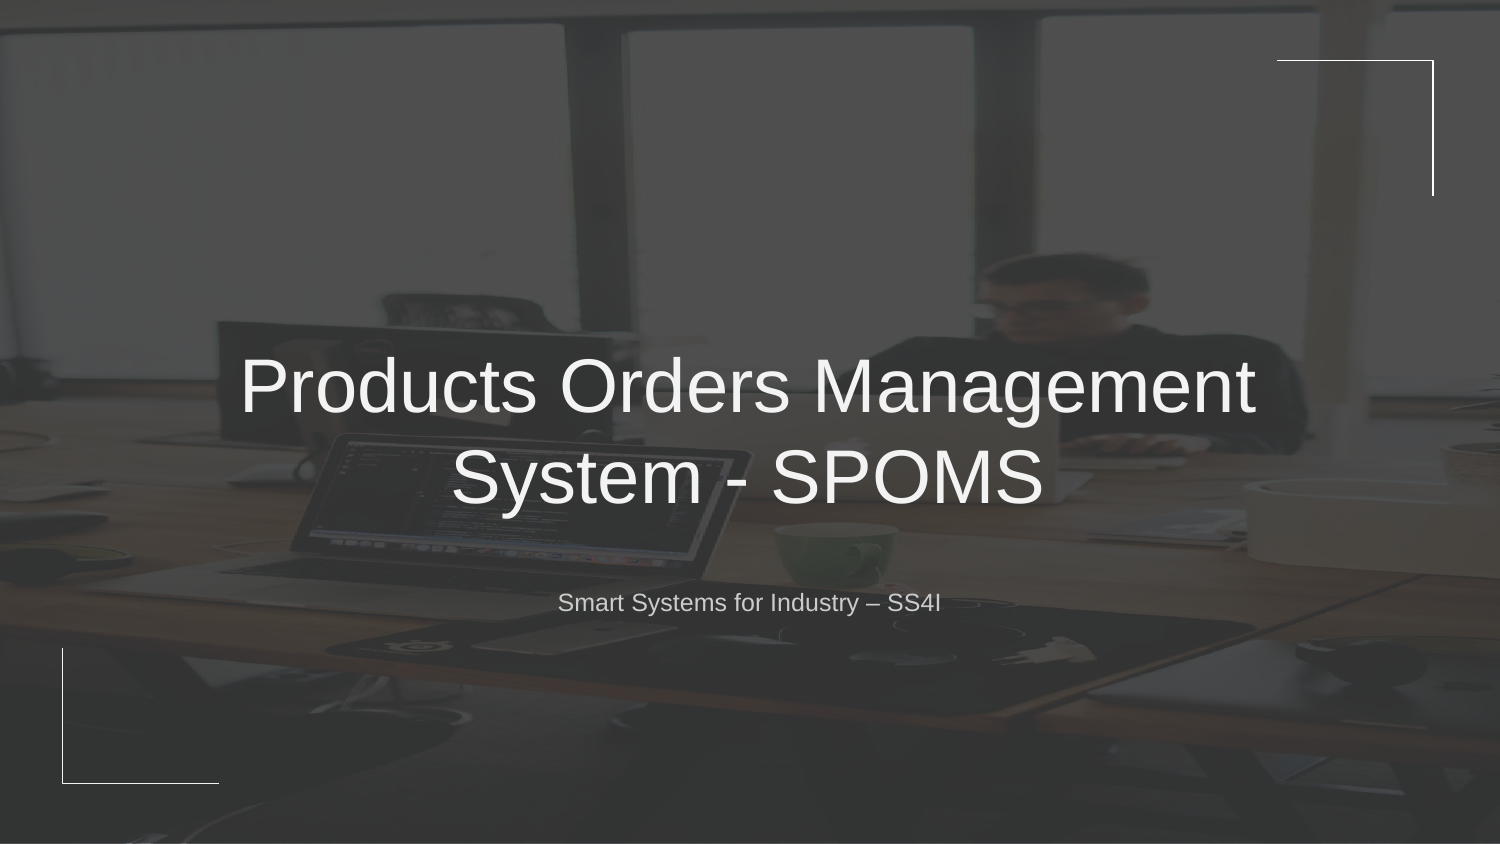

# Products Orders Management System - SPOMS
Smart Systems for Industry – SS4I